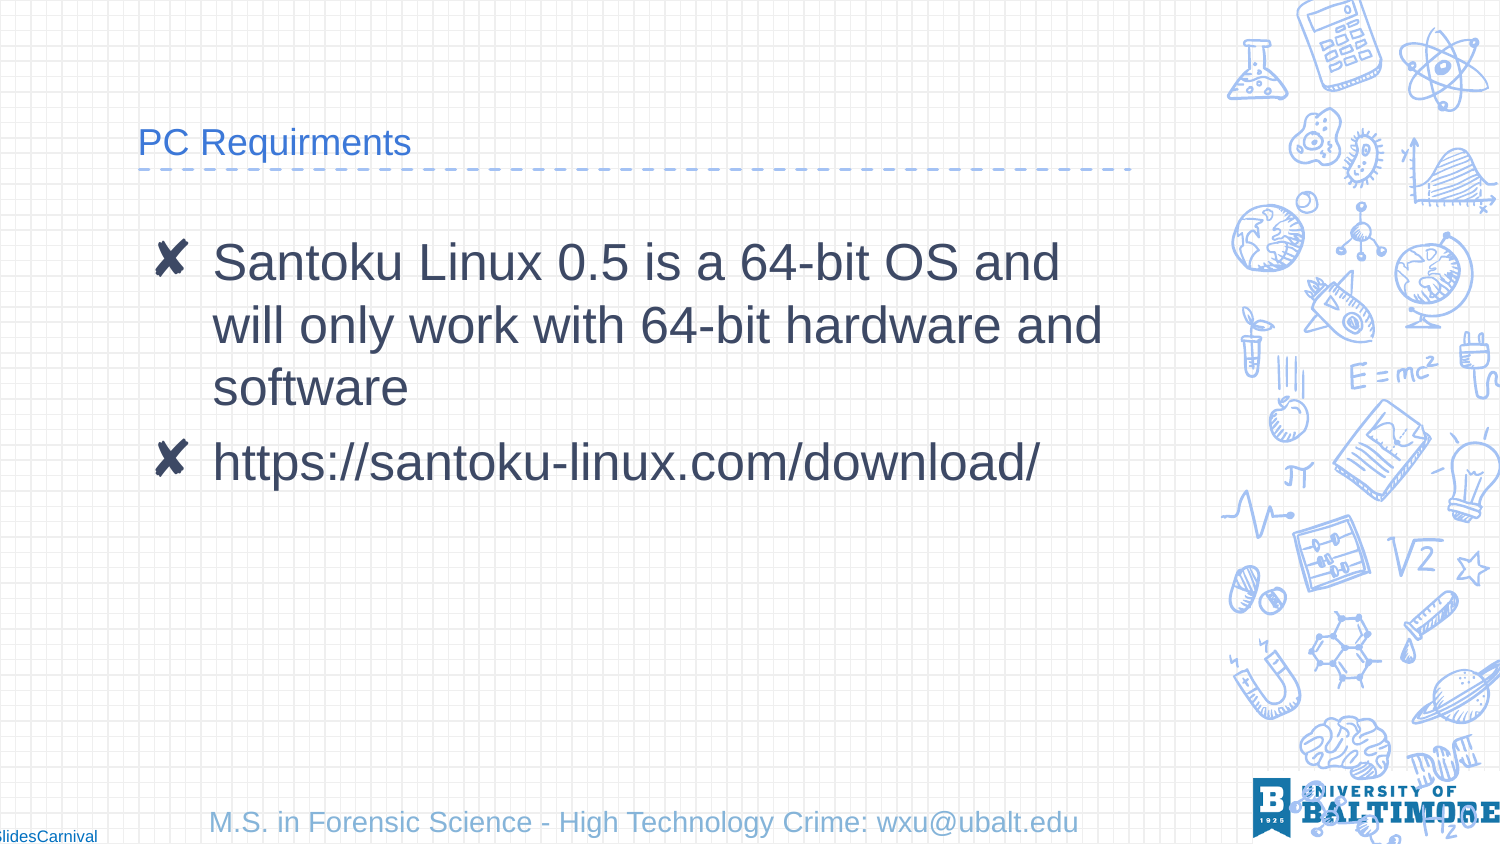

# PC Requirments
Santoku Linux 0.5 is a 64-bit OS and will only work with 64-bit hardware and software
https://santoku-linux.com/download/